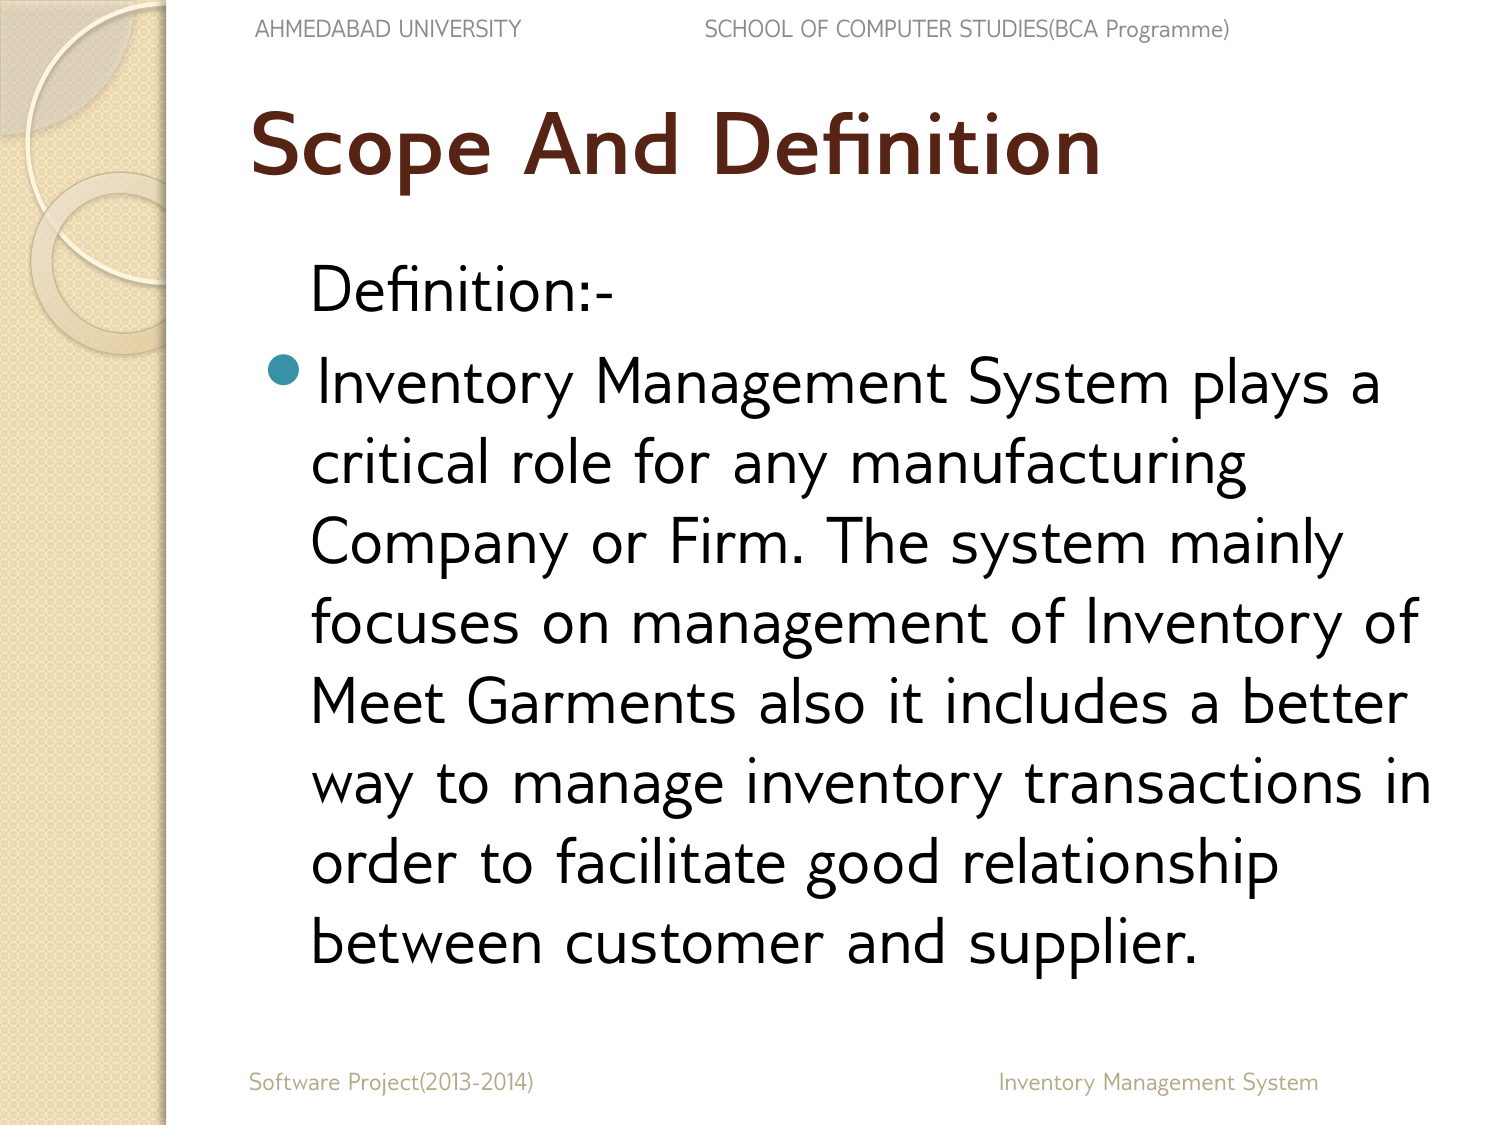

AHMEDABAD UNIVERSITY		SCHOOL OF COMPUTER STUDIES(BCA Programme)
# Scope And Definition
	Definition:-
Inventory Management System plays a critical role for any manufacturing Company or Firm. The system mainly focuses on management of Inventory of Meet Garments also it includes a better way to manage inventory transactions in order to facilitate good relationship between customer and supplier.

Software Project(2013-2014)				Inventory Management System